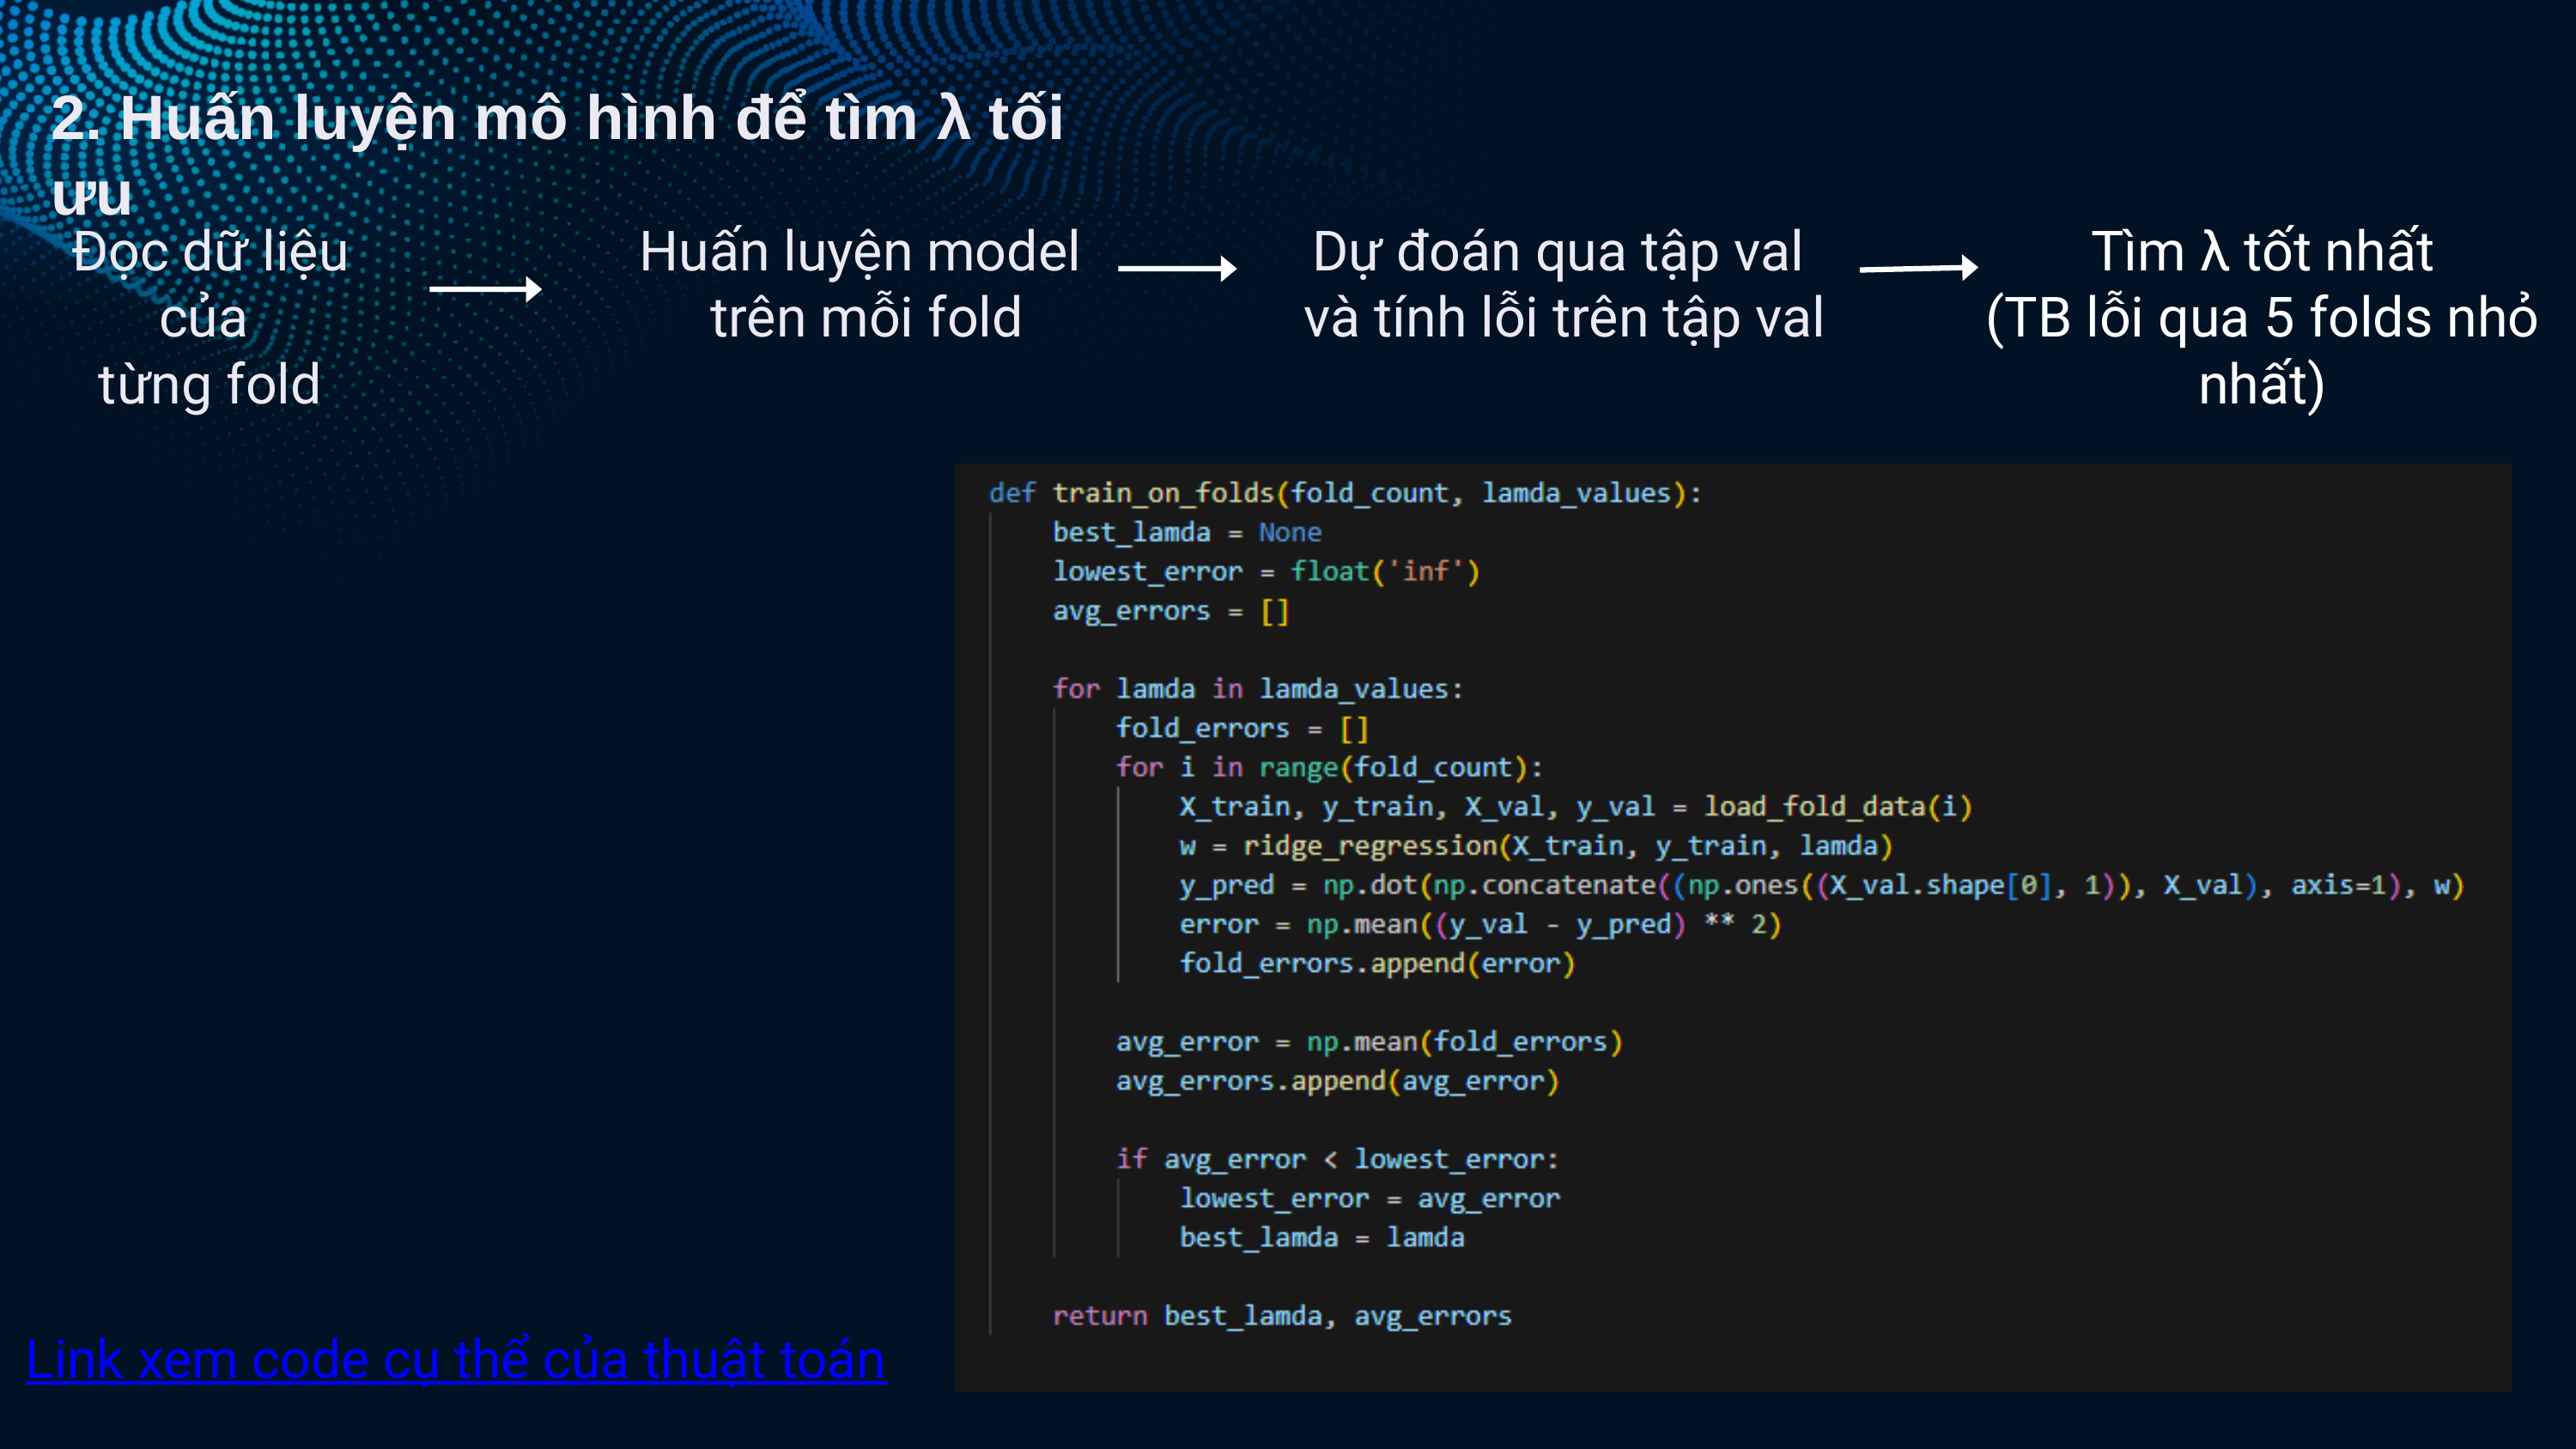

2. Huấn luyện mô hình để tìm λ tối ưu
Đọc dữ liệu của
từng fold
Huấn luyện model
 trên mỗi fold
Dự đoán qua tập val
và tính lỗi trên tập val
Tìm λ tốt nhất
(TB lỗi qua 5 folds nhỏ nhất)

Link xem code cụ thể của thuật toán